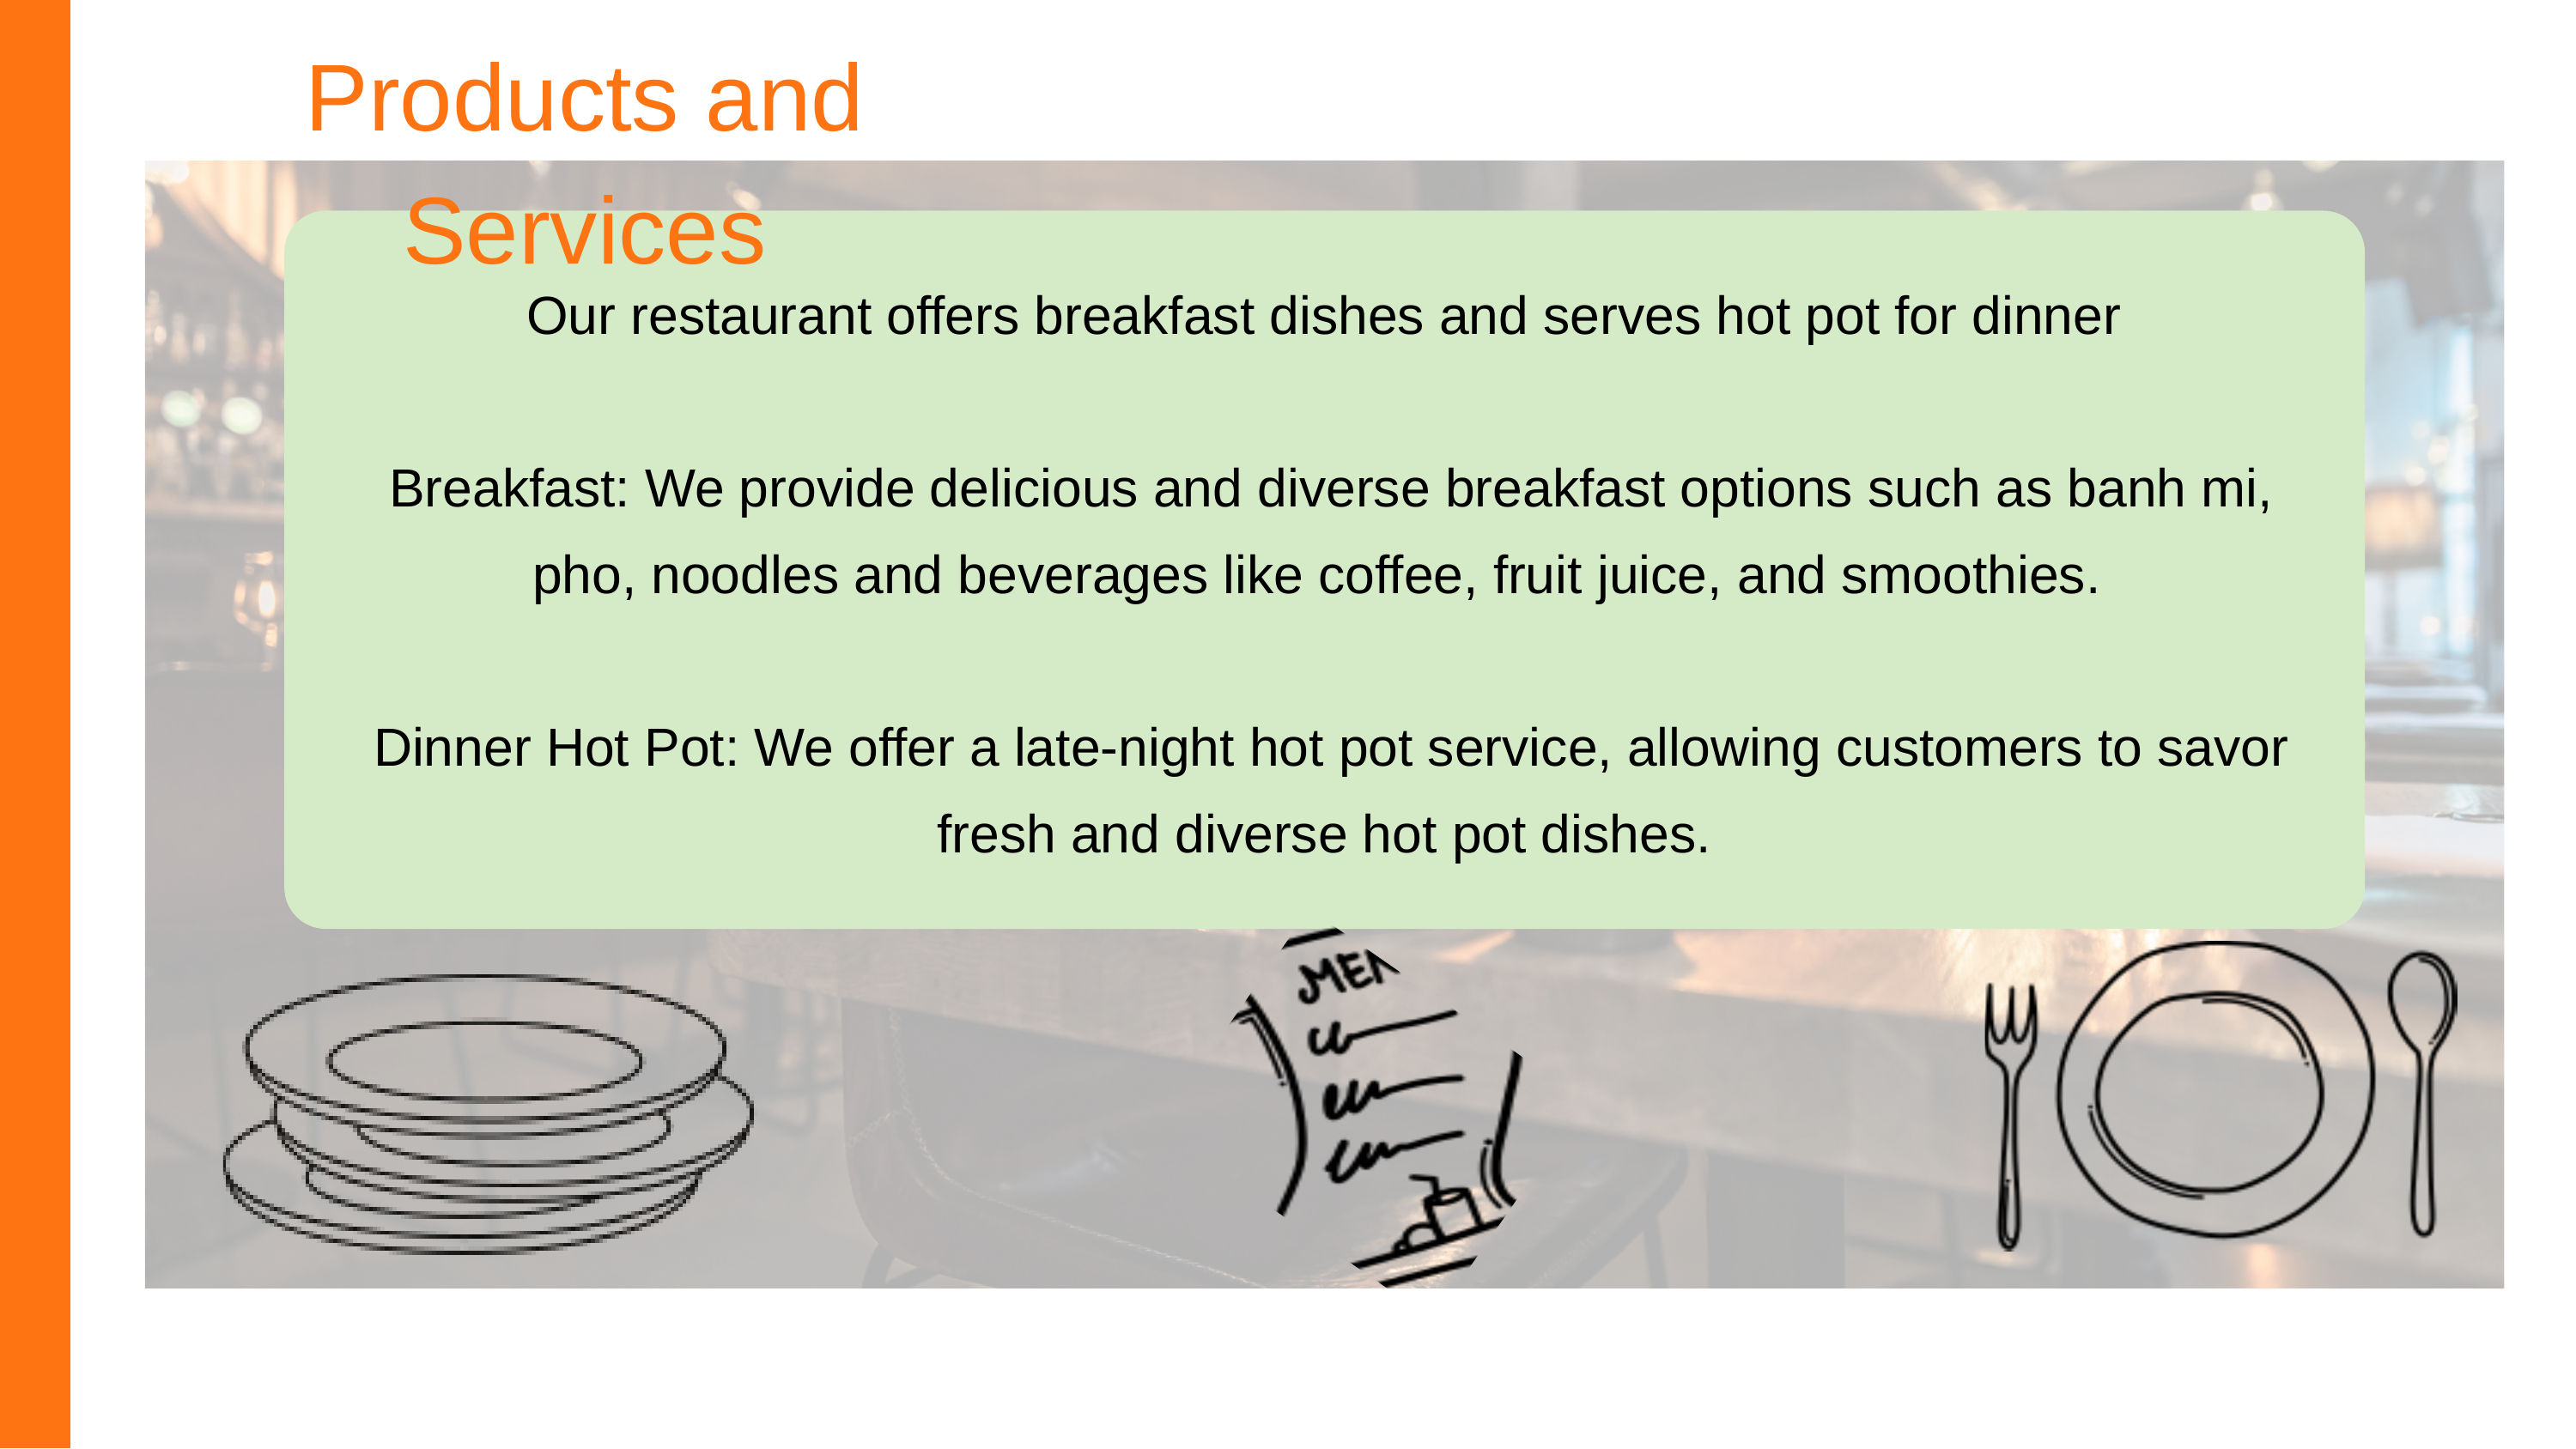

Products and Services

Our restaurant offers breakfast dishes and serves hot pot for dinner

 Breakfast: We provide delicious and diverse breakfast options such as banh mi, pho, noodles and beverages like coffee, fruit juice, and smoothies.

 Dinner Hot Pot: We offer a late-night hot pot service, allowing customers to savor fresh and diverse hot pot dishes.